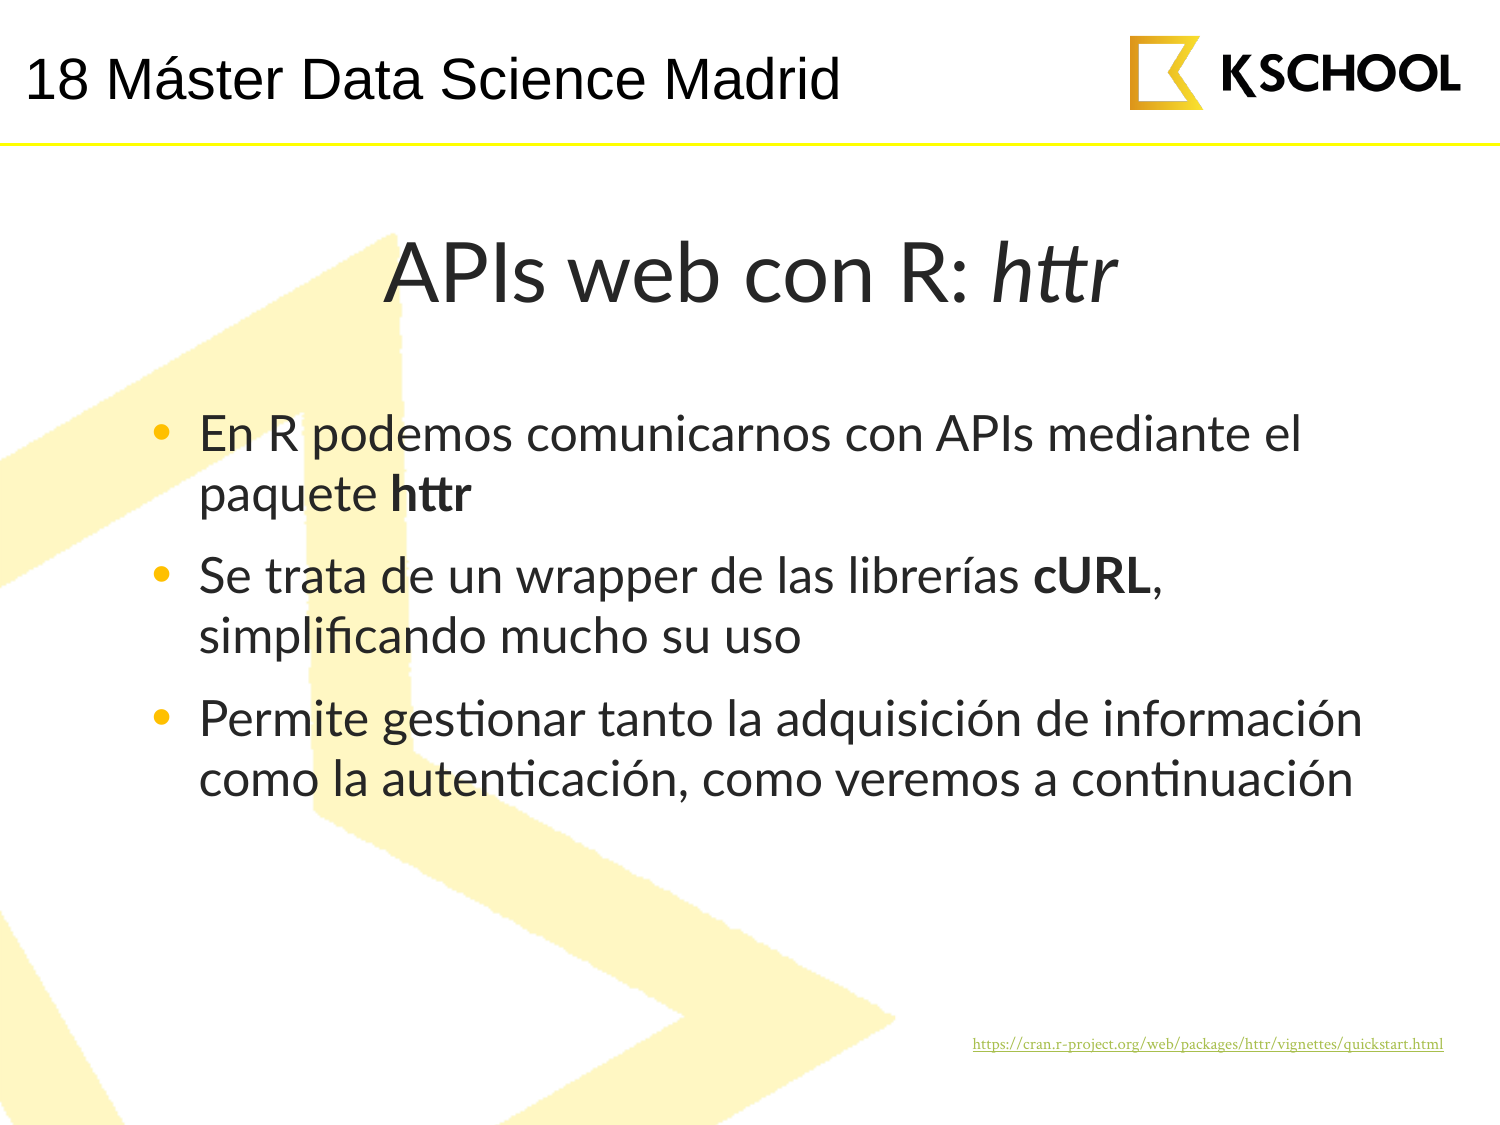

# APIs web con R: httr
En R podemos comunicarnos con APIs mediante el paquete httr
Se trata de un wrapper de las librerías cURL, simplificando mucho su uso
Permite gestionar tanto la adquisición de información como la autenticación, como veremos a continuación
https://cran.r-project.org/web/packages/httr/vignettes/quickstart.html